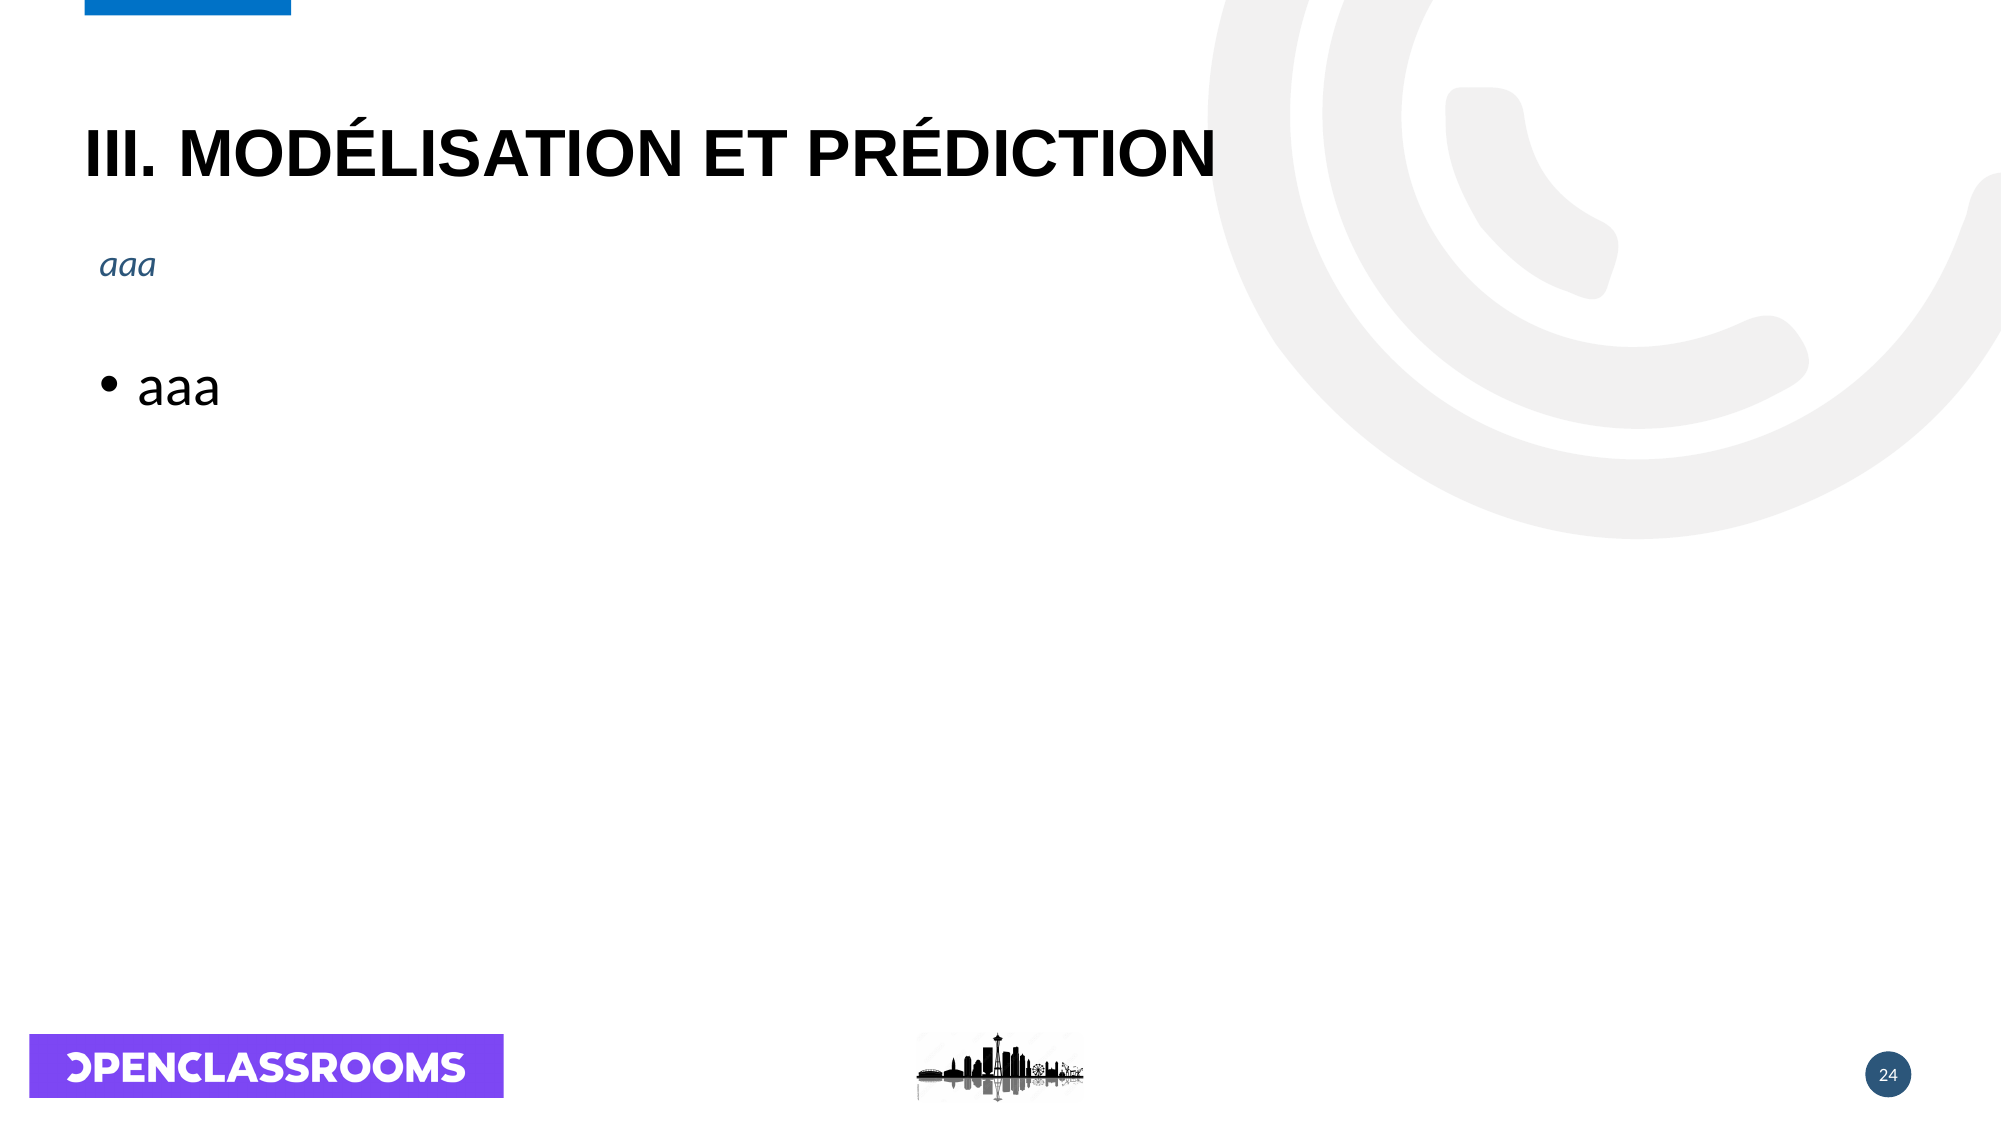

# Modélisation et prédiction
aaa

aaa
24